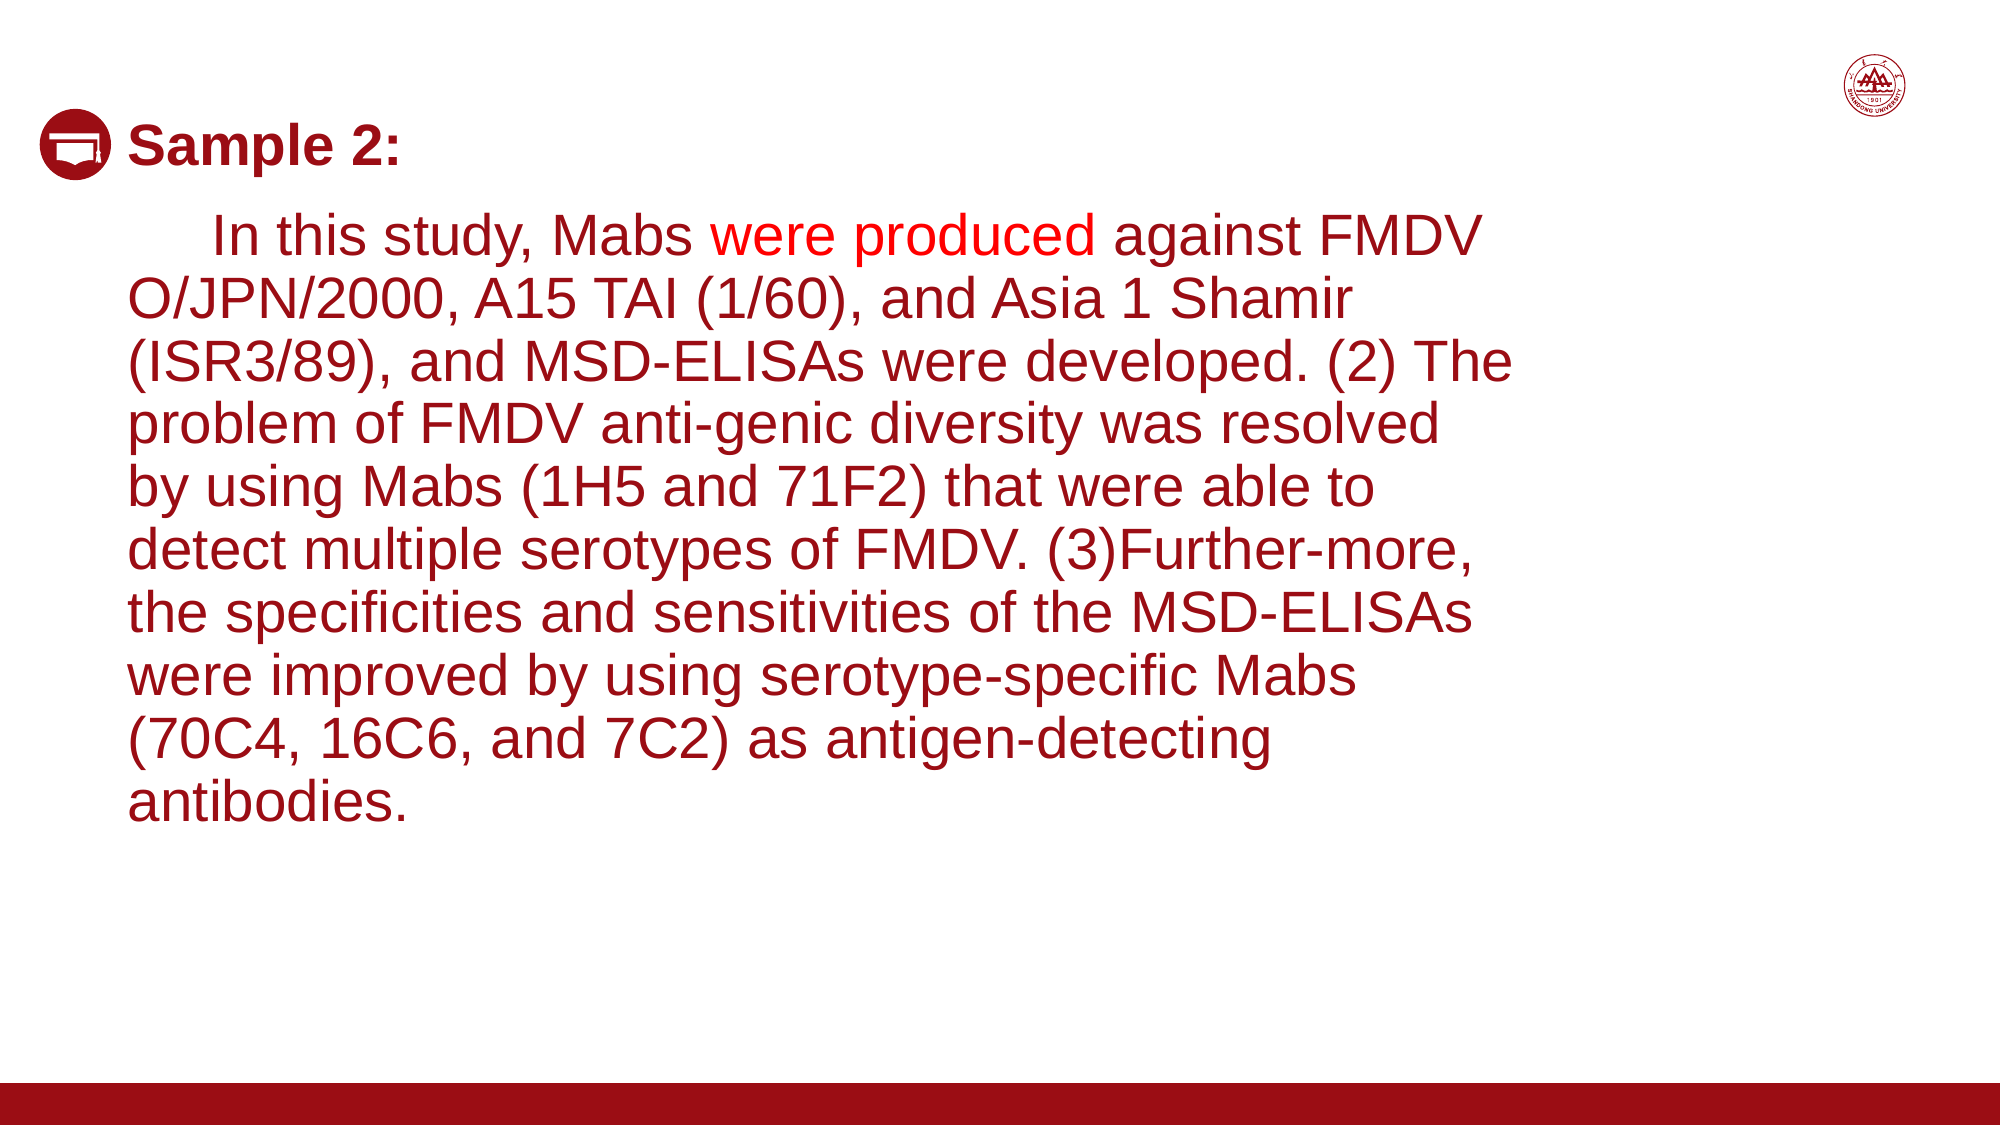

Sample 2:
      In this study, Mabs were produced against FMDV O/JPN/2000, A15 TAI (1/60), and Asia 1 Shamir (ISR3/89), and MSD-ELISAs were developed. (2) The problem of FMDV anti-genic diversity was resolved by using Mabs (1H5 and 71F2) that were able to detect multiple serotypes of FMDV. (3)Further-more, the specificities and sensitivities of the MSD-ELISAs were improved by using serotype-specific Mabs (70C4, 16C6, and 7C2) as antigen-detecting antibodies.